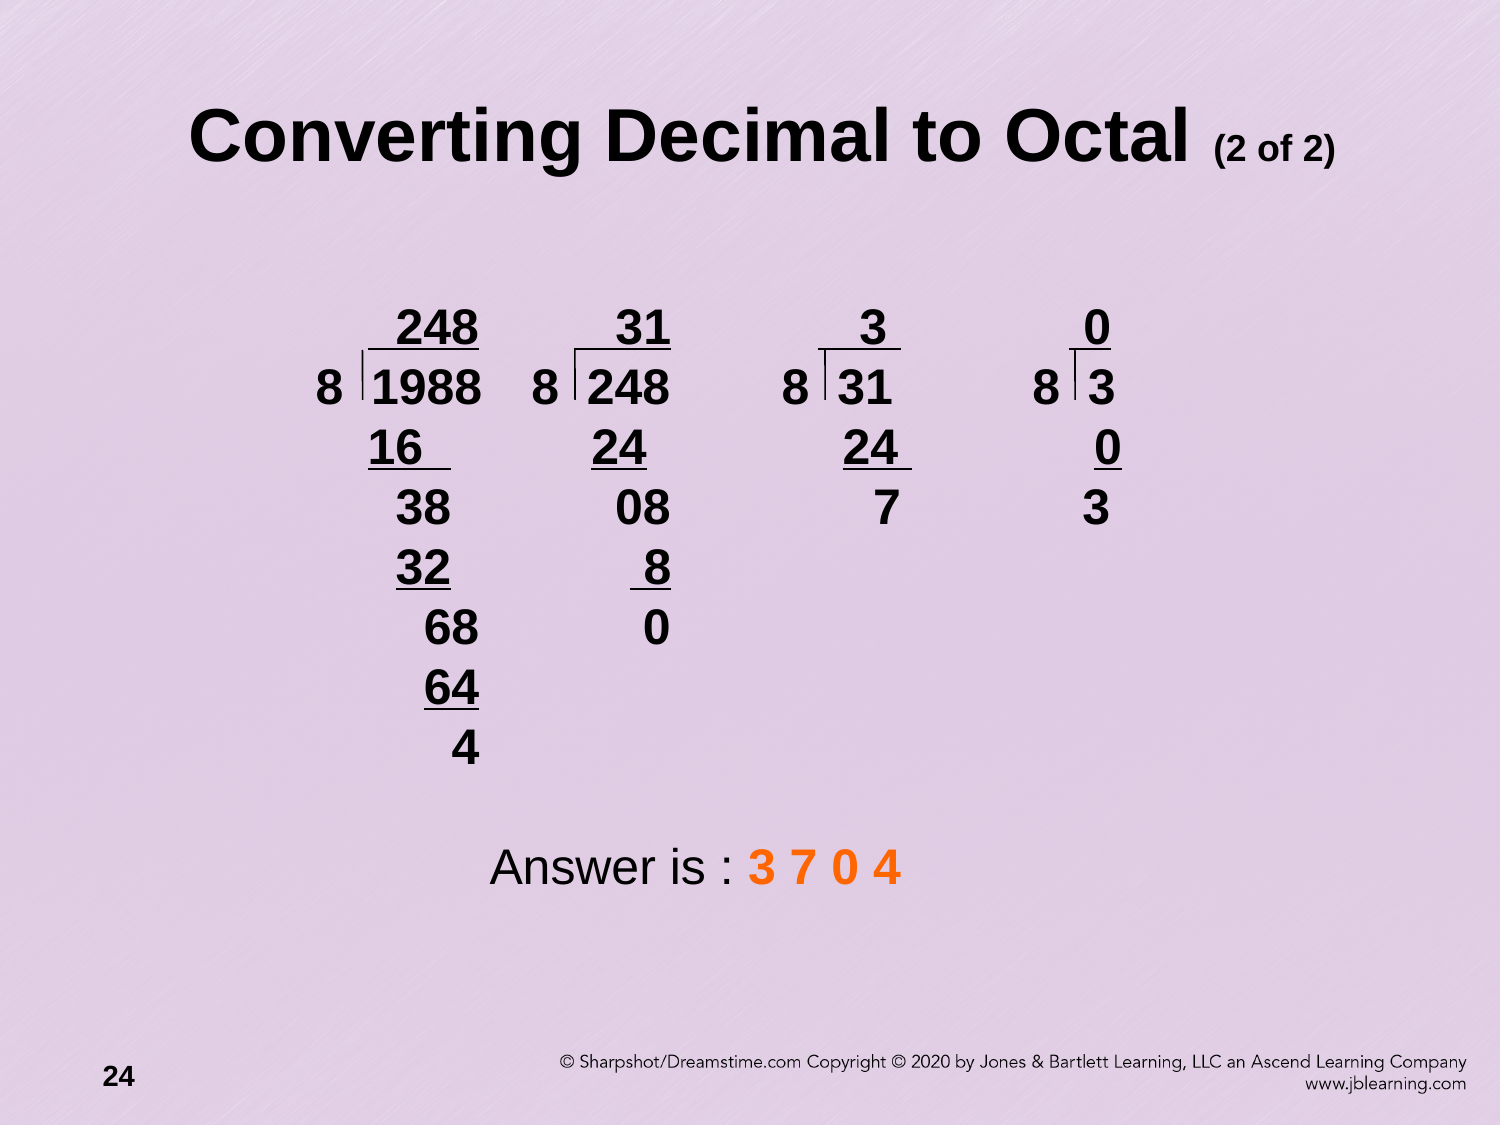

# Converting Decimal to Octal (2 of 2)
	    248	         31  	     3              0
         8  1988	   8  248        8  31          8  3
	  16            24              24              0
	    38	         08	      7             3
	    32	           8
	      68	           0
	      64
	        4

		Answer is : 3 7 0 4

24